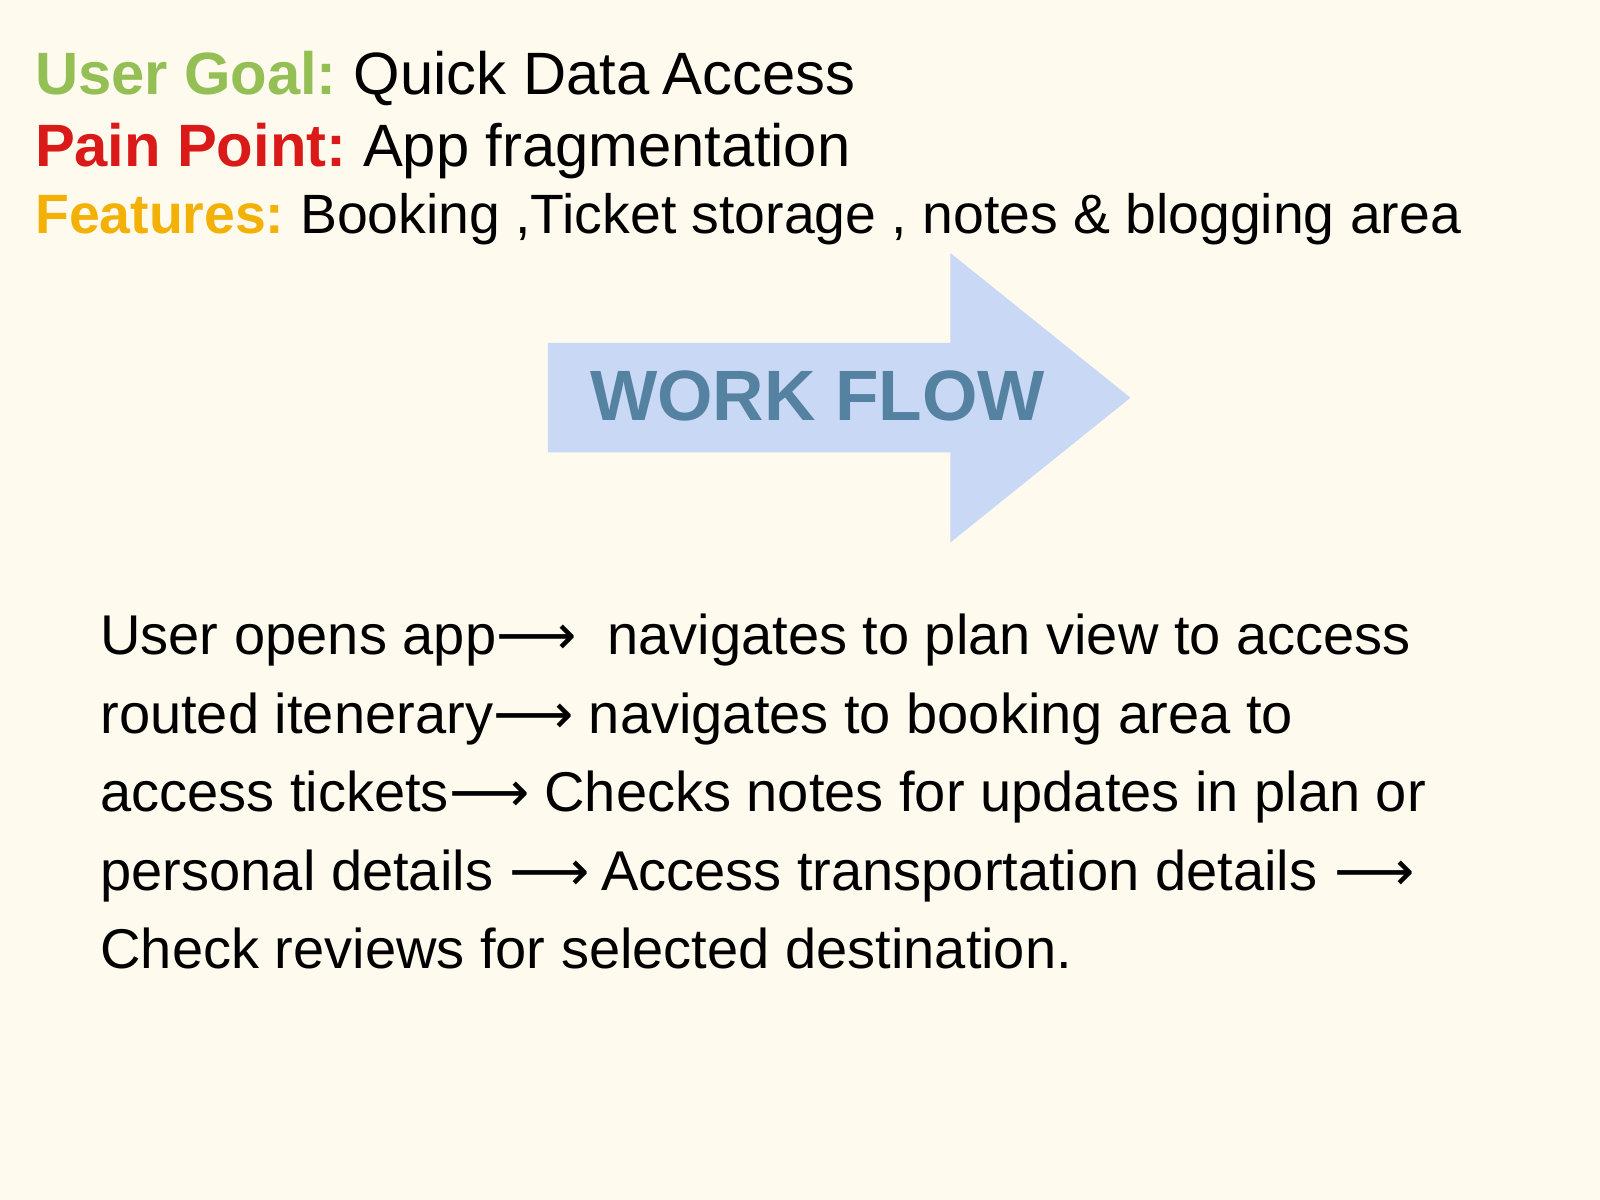

User Goal: Quick Data Access
Pain Point: App fragmentation
Features: Booking ,Ticket storage , notes & blogging area

WORK FLOW
User opens app⟶  navigates to plan view to access routed itenerary⟶ navigates to booking area to access tickets⟶ Checks notes for updates in plan or personal details ⟶ Access transportation details ⟶  Check reviews for selected destination.